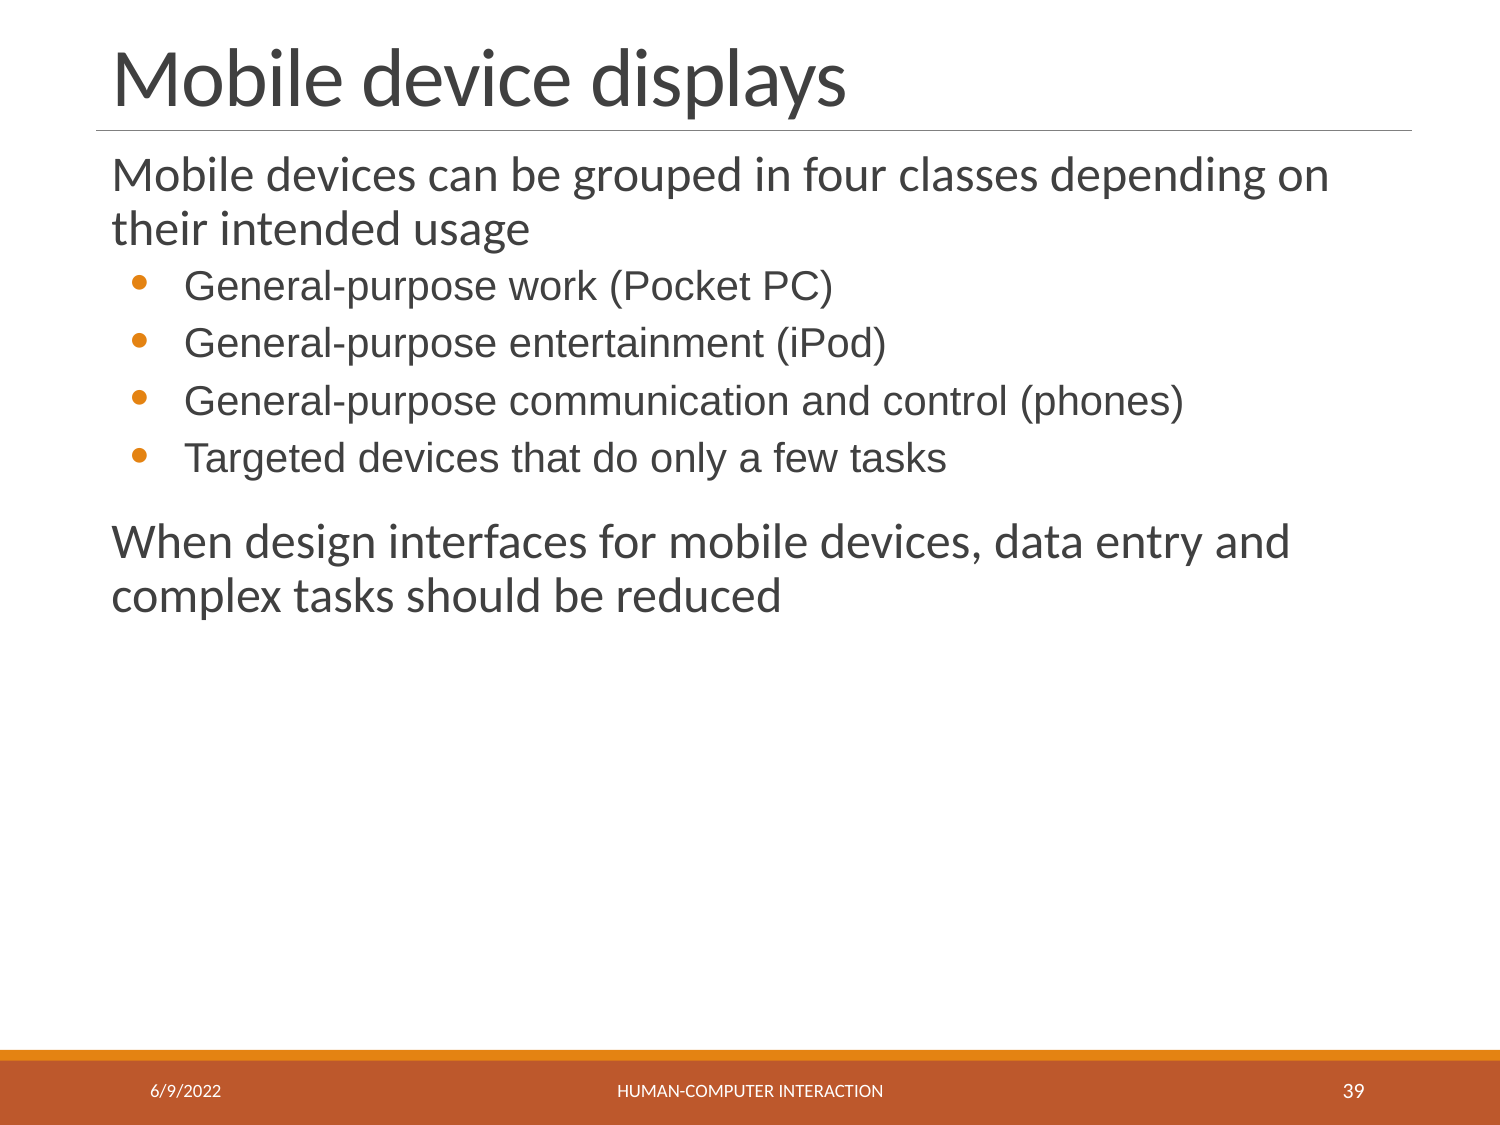

# Mobile device displays
Mobile devices can be grouped in four classes depending on their intended usage
General-purpose work (Pocket PC)
General-purpose entertainment (iPod)
General-purpose communication and control (phones)
Targeted devices that do only a few tasks
When design interfaces for mobile devices, data entry and complex tasks should be reduced
6/9/2022
Human-computer interaction
39